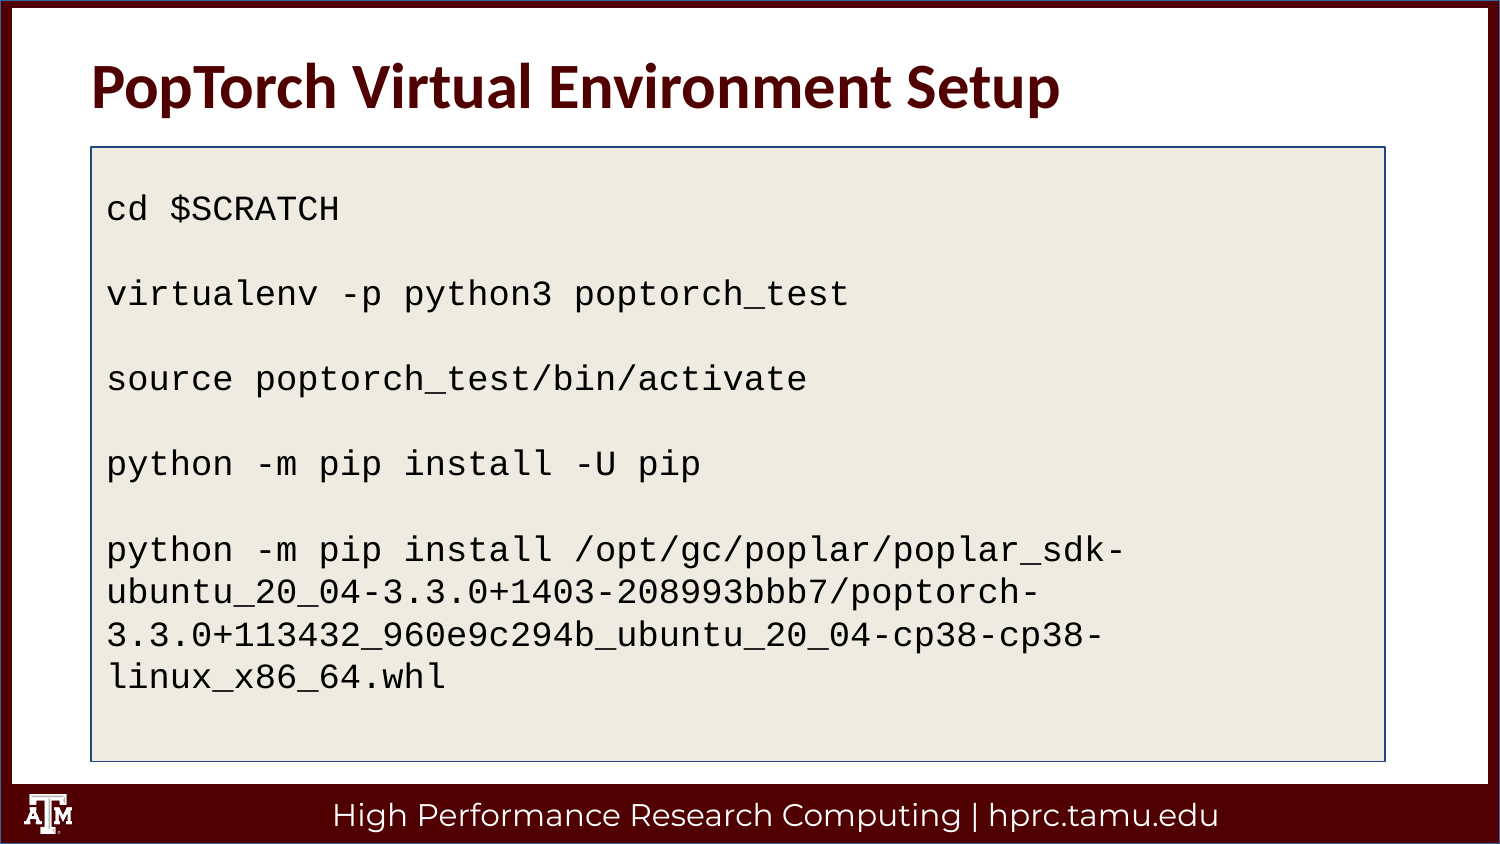

PopTorch Virtual Environment Setup
cd $SCRATCH

virtualenv -p python3 poptorch_test

source poptorch_test/bin/activate

python -m pip install -U pip

python -m pip install /opt/gc/poplar/poplar_sdk-ubuntu_20_04-3.3.0+1403-208993bbb7/poptorch-3.3.0+113432_960e9c294b_ubuntu_20_04-cp38-cp38-linux_x86_64.whl